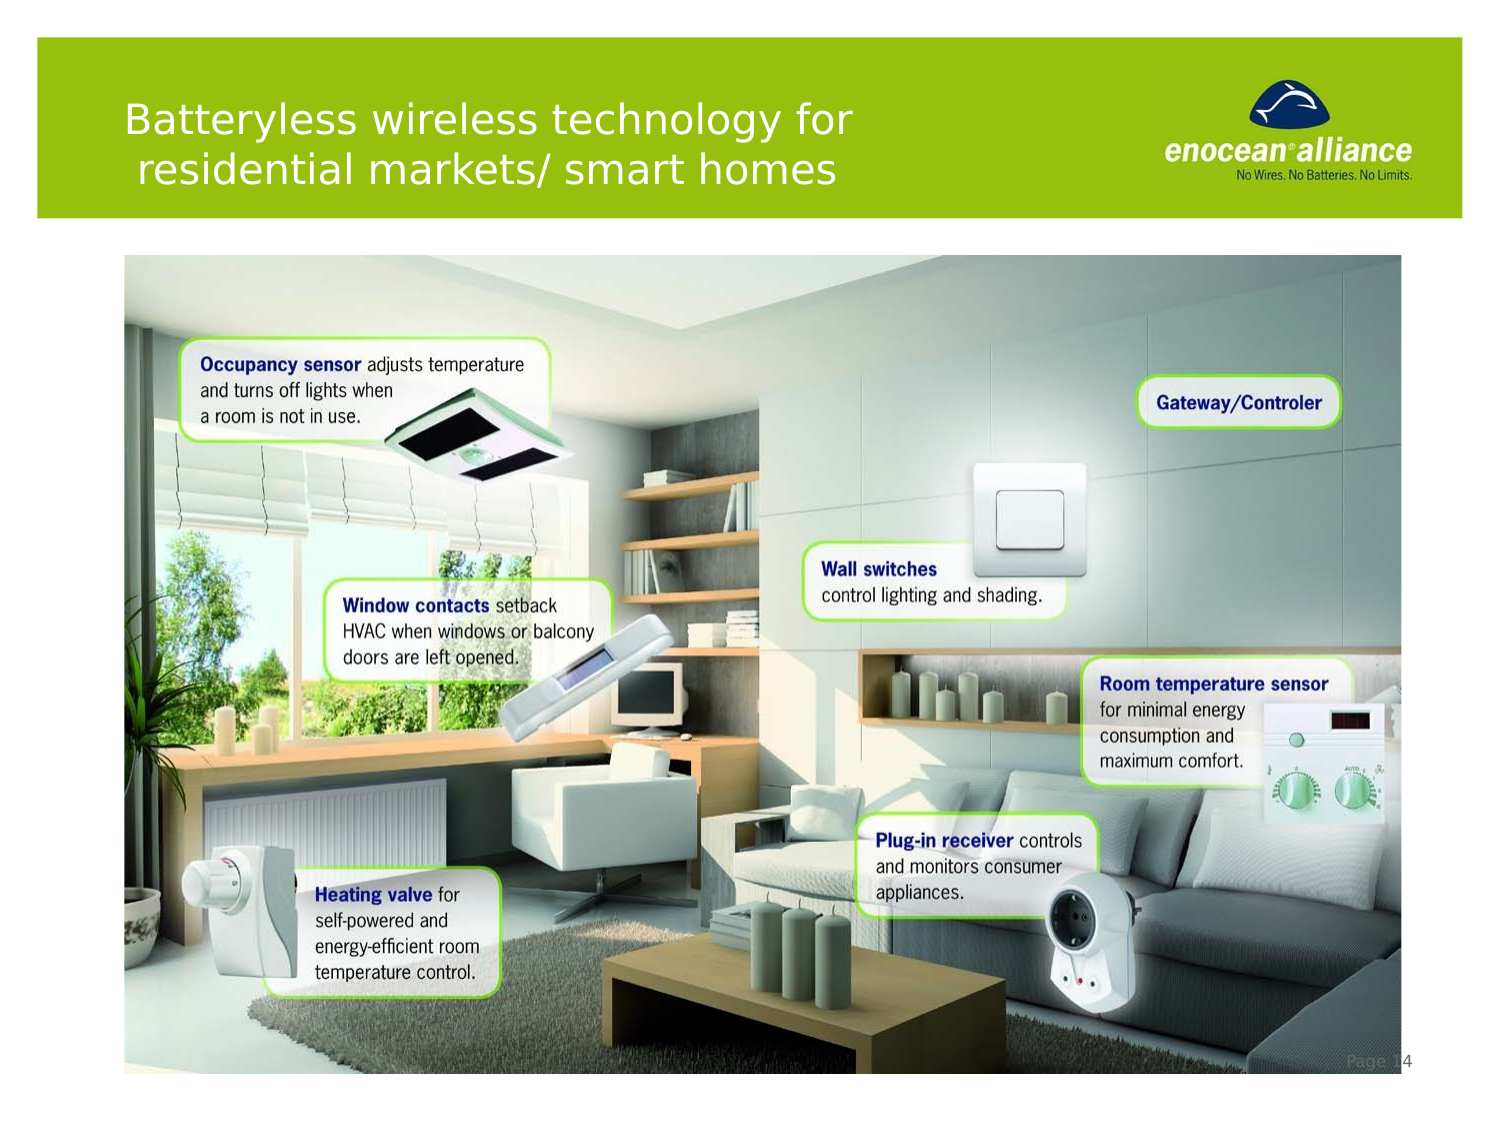

# Batteryless wireless technology for  residential markets/ smart homes

Page 14
© EnOcean Alliance | Intelligent and Green Buidlings | 2014